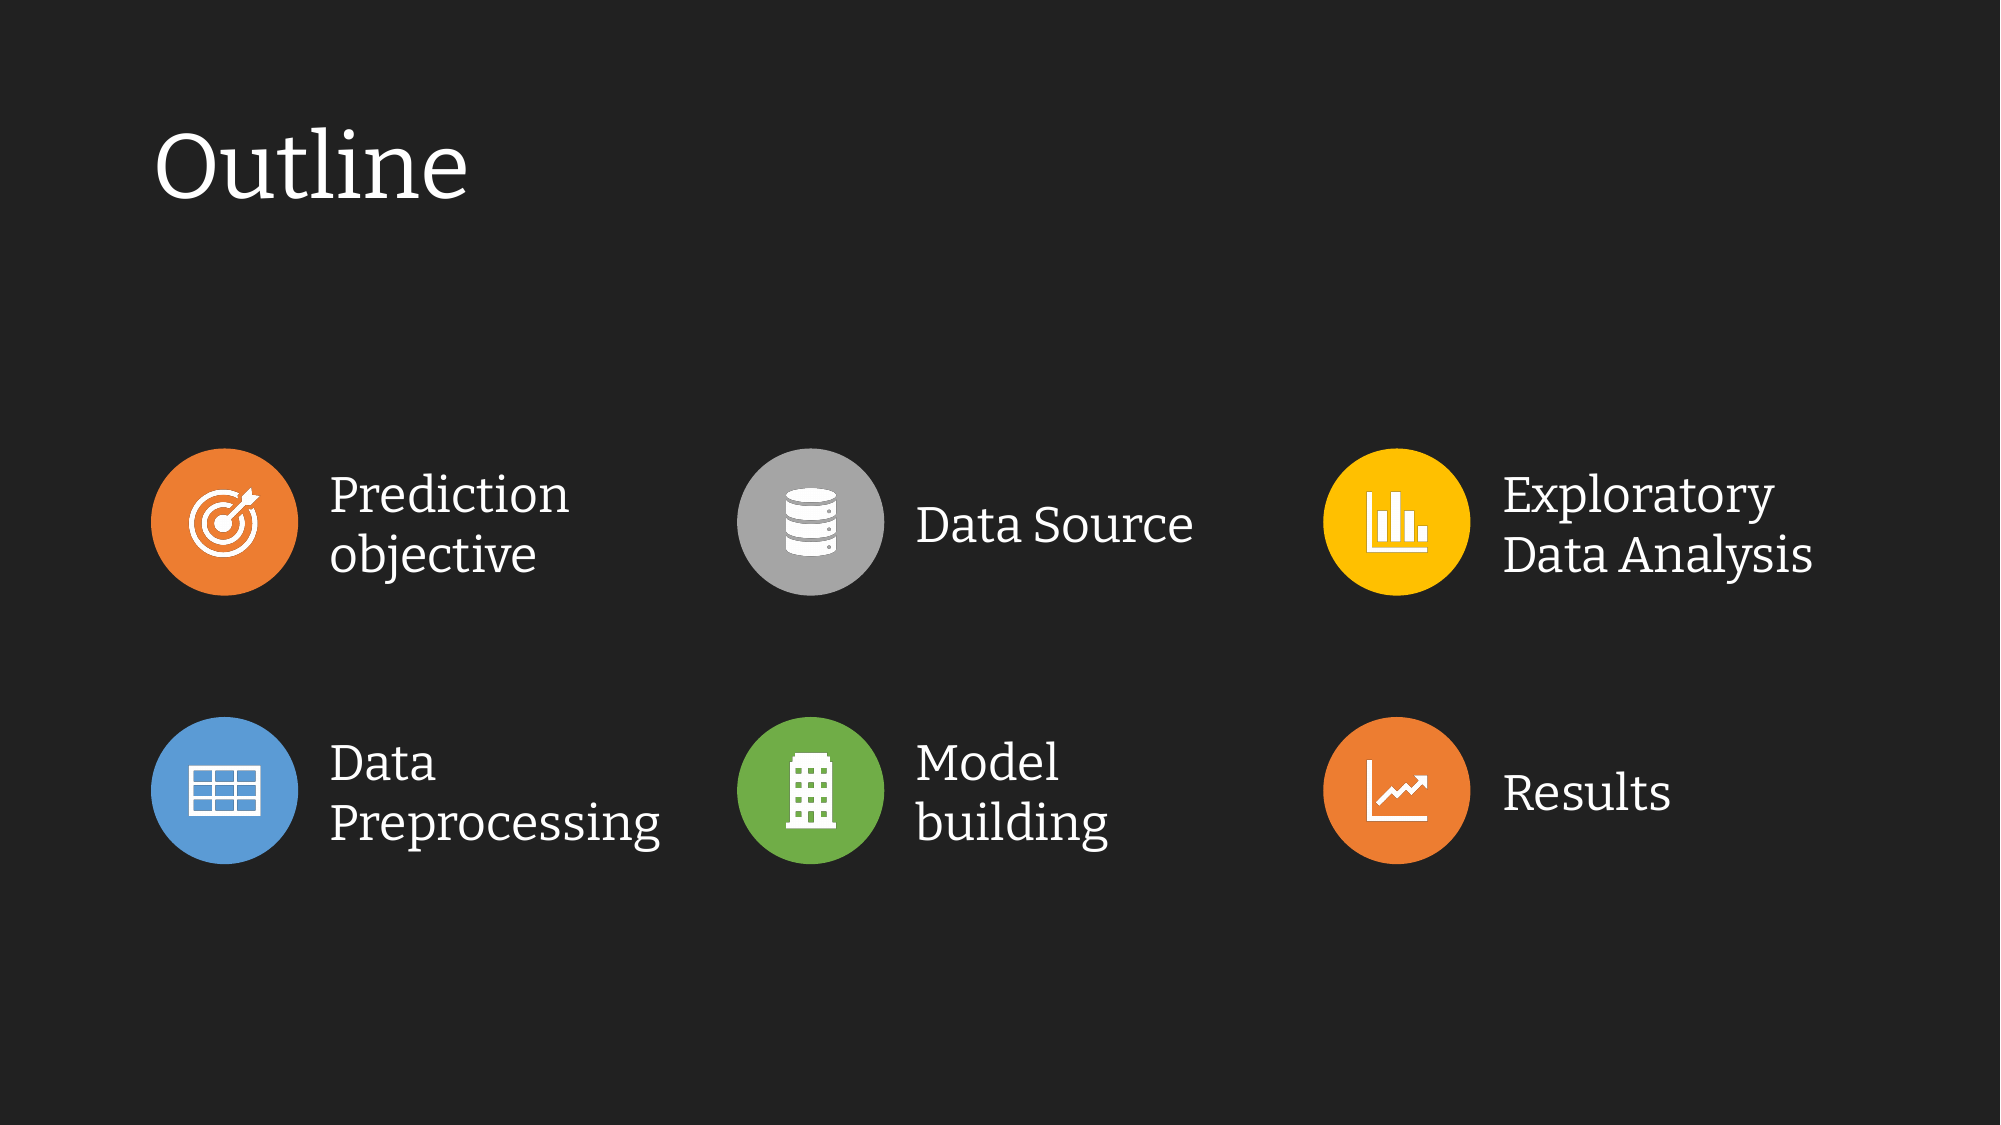

# Outline
Prediction objective
Data Source
Exploratory Data Analysis
Data Preprocessing
Model building
Results